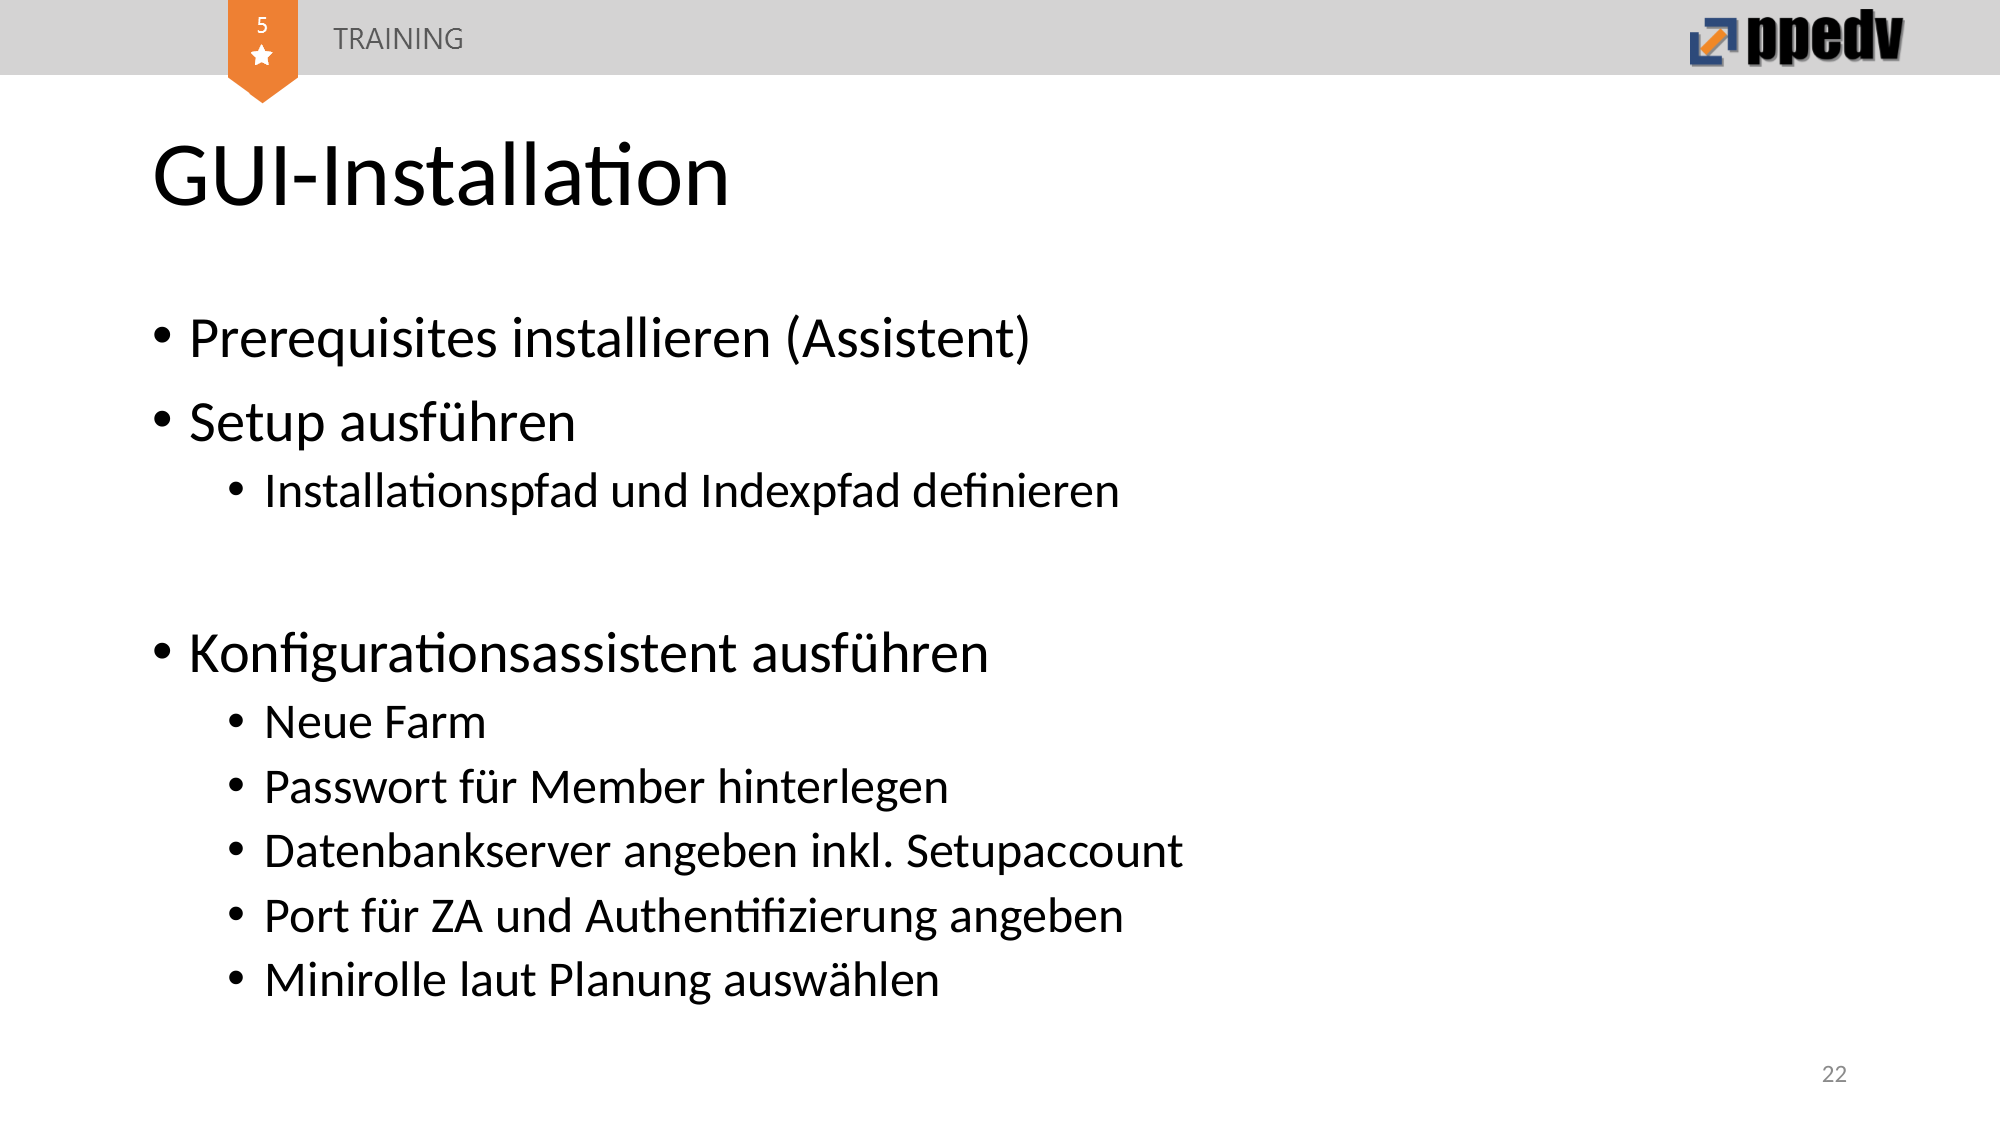

# GUI-Installation
Prerequisites installieren (Assistent)
Setup ausführen
Installationspfad und Indexpfad definieren

Konfigurationsassistent ausführen
Neue Farm
Passwort für Member hinterlegen
Datenbankserver angeben inkl. Setupaccount
Port für ZA und Authentifizierung angeben
Minirolle laut Planung auswählen

22